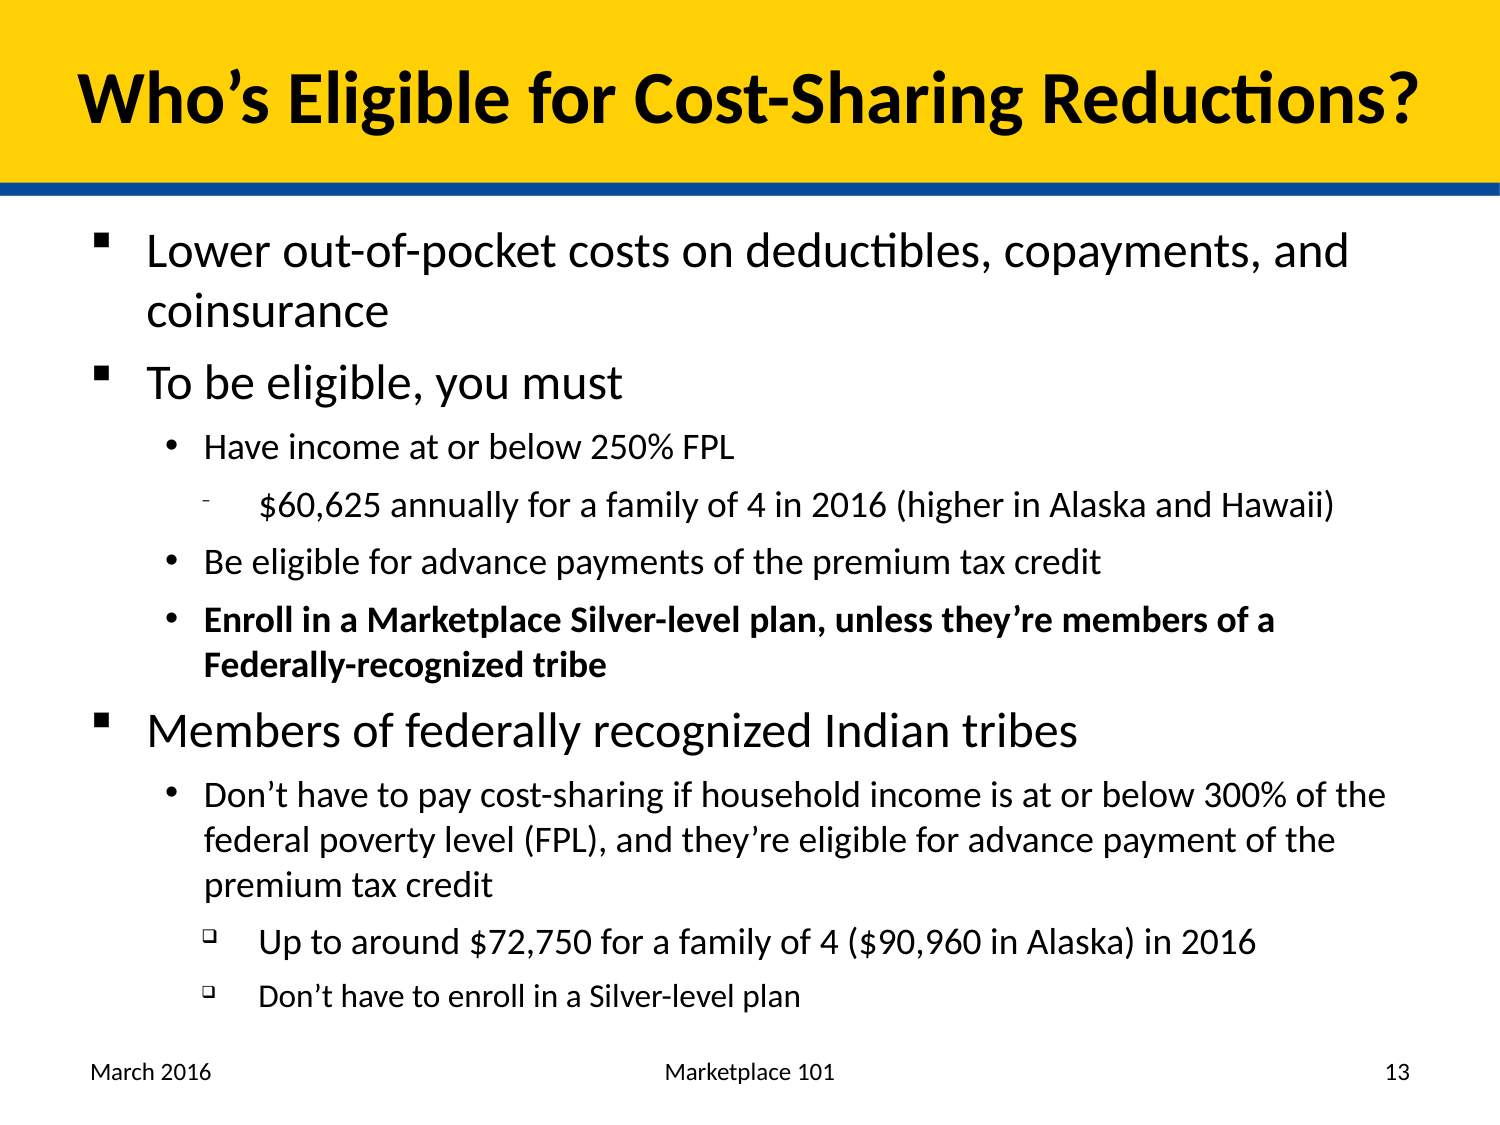

# Who’s Eligible for Cost-Sharing Reductions?
Lower out-of-pocket costs on deductibles, copayments, and coinsurance
To be eligible, you must
Have income at or below 250% FPL
$60,625 annually for a family of 4 in 2016 (higher in Alaska and Hawaii)
Be eligible for advance payments of the premium tax credit
Enroll in a Marketplace Silver-level plan, unless they’re members of a Federally-recognized tribe
Members of federally recognized Indian tribes
Don’t have to pay cost-sharing if household income is at or below 300% of the federal poverty level (FPL), and they’re eligible for advance payment of the premium tax credit
Up to around $72,750 for a family of 4 ($90,960 in Alaska) in 2016
Don’t have to enroll in a Silver-level plan
March 2016
Marketplace 101
13